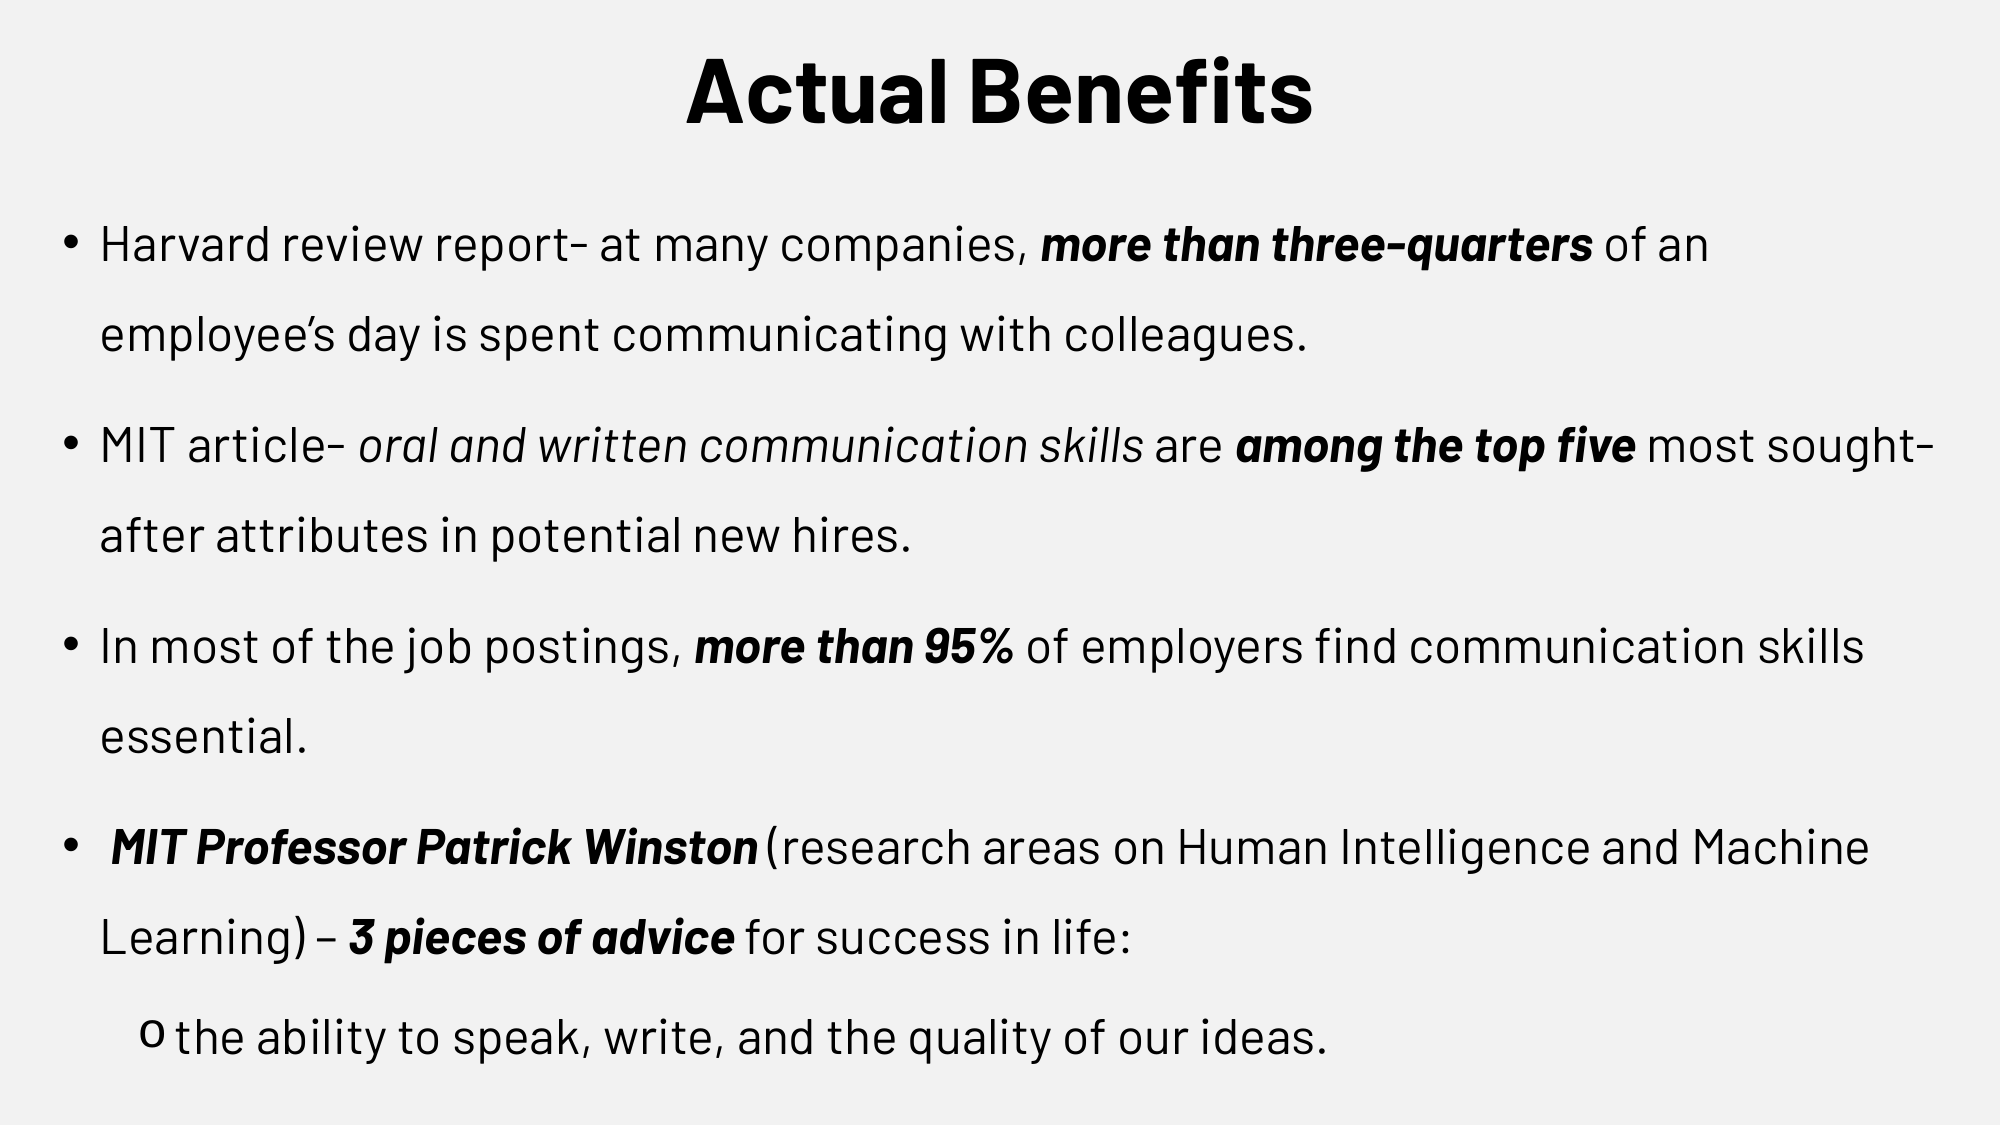

# Actual Benefits
Harvard review report- at many companies, more than three-quarters of an employee’s day is spent communicating with colleagues.
MIT article- oral and written communication skills are among the top five most sought-after attributes in potential new hires.
In most of the job postings, more than 95% of employers find communication skills essential.
 MIT Professor Patrick Winston (research areas on Human Intelligence and Machine Learning) – 3 pieces of advice for success in life:
the ability to speak, write, and the quality of our ideas.